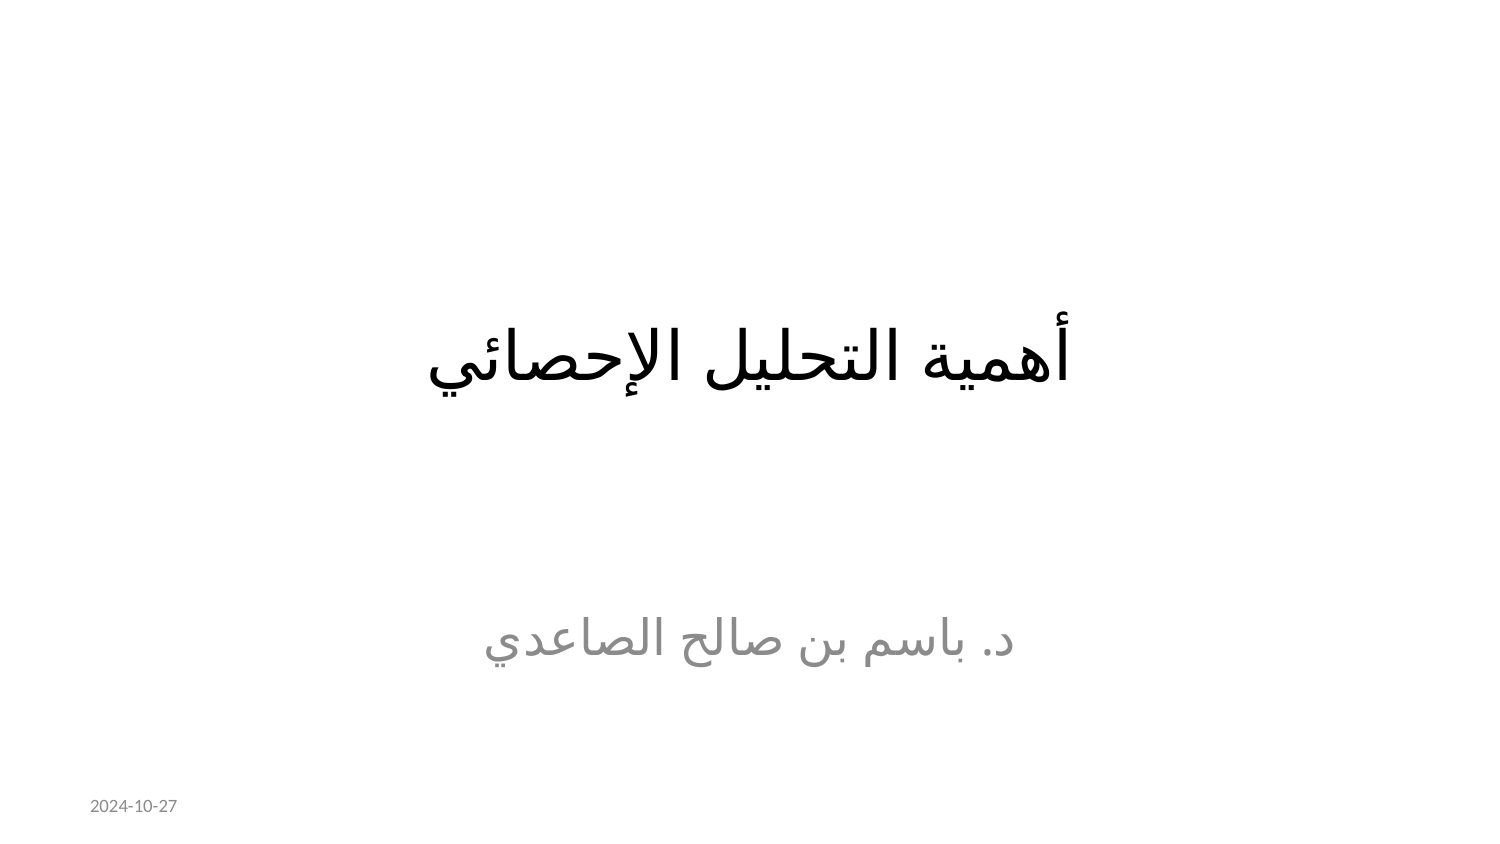

# أهمية التحليل الإحصائي
د. باسم بن صالح الصاعدي
2024-10-27